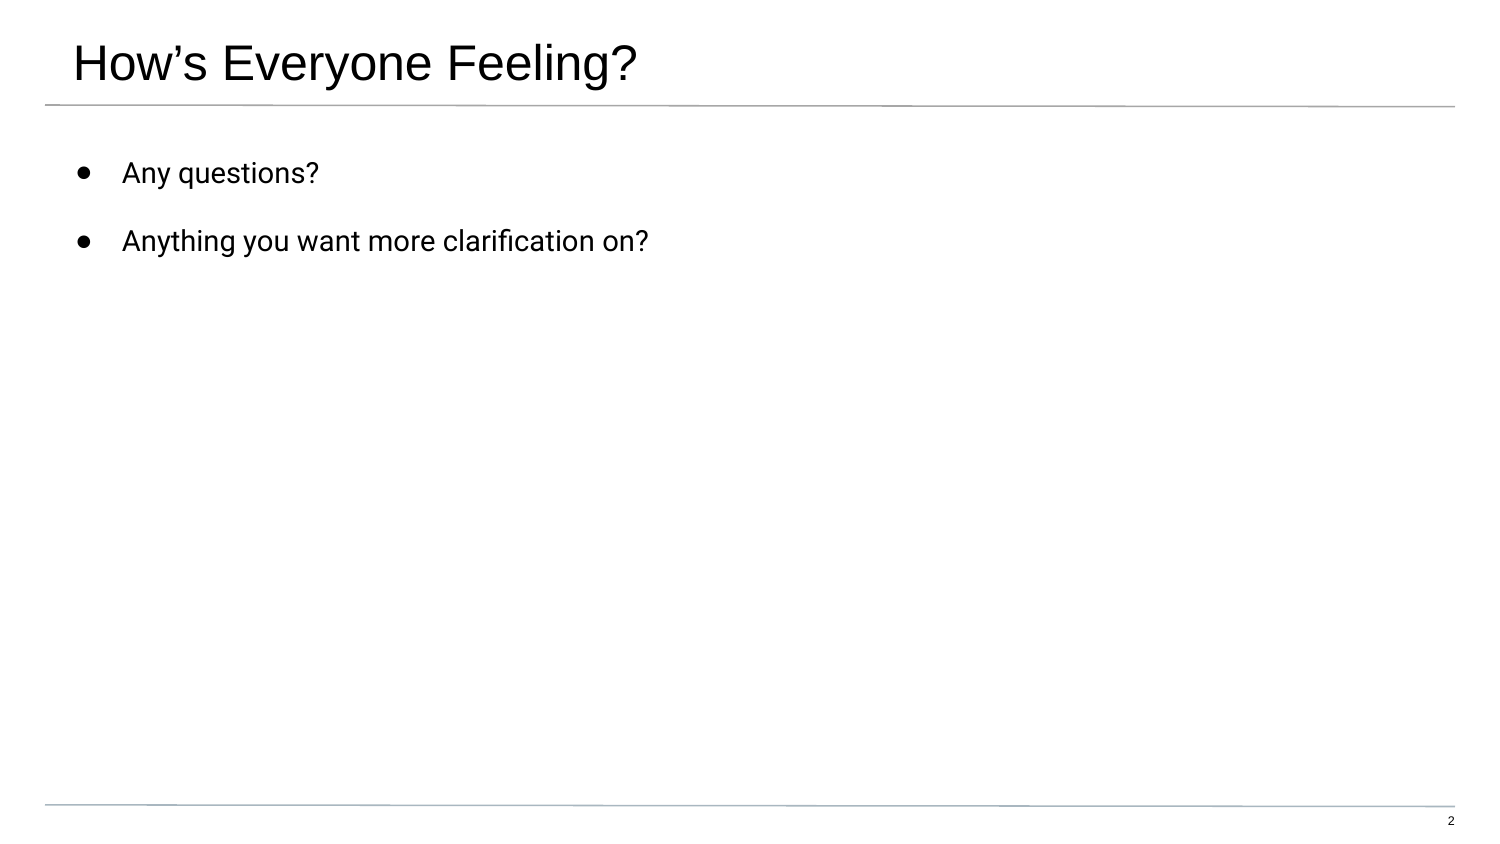

# How’s Everyone Feeling?
Any questions?
Anything you want more clarification on?